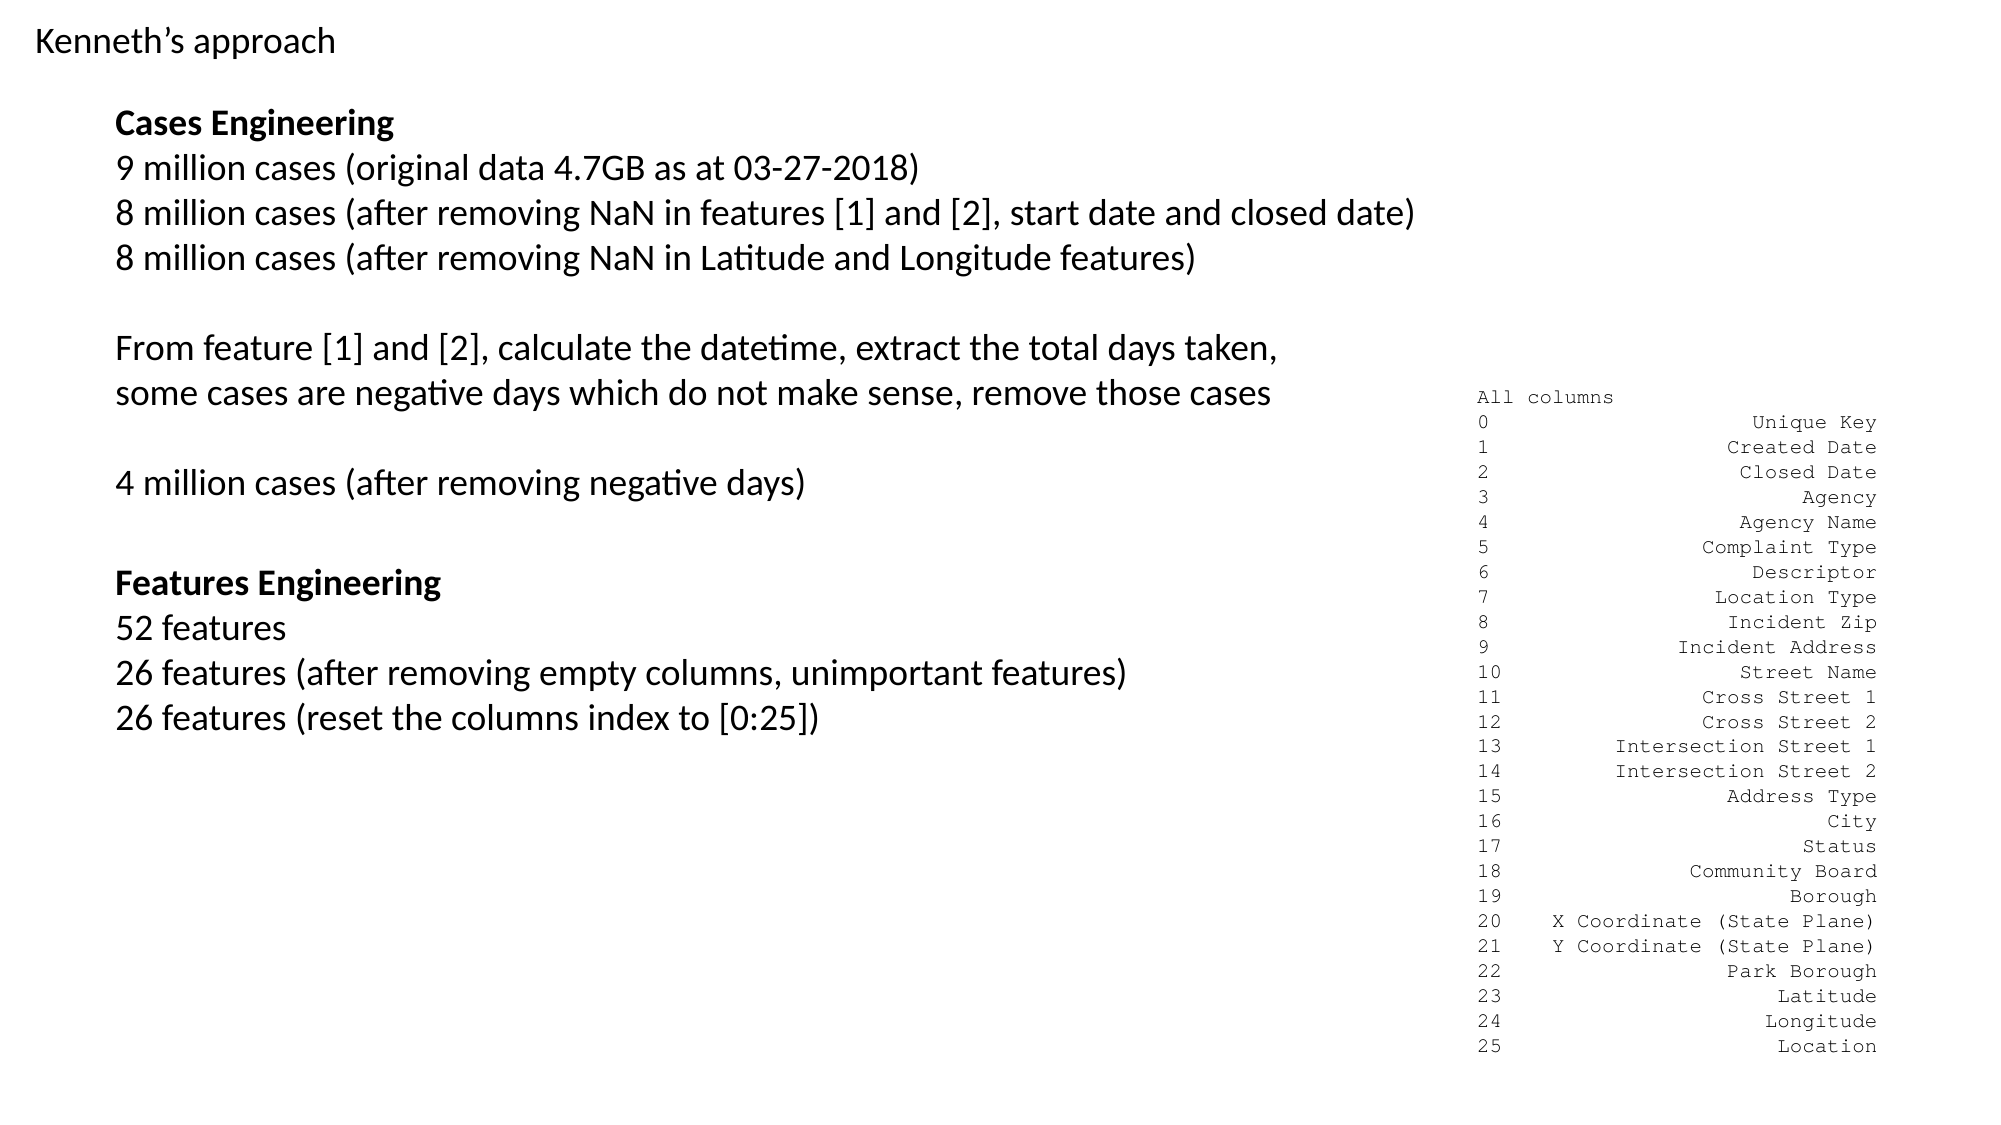

Kenneth’s approach
Cases Engineering
9 million cases (original data 4.7GB as at 03-27-2018)
8 million cases (after removing NaN in features [1] and [2], start date and closed date)
8 million cases (after removing NaN in Latitude and Longitude features)

From feature [1] and [2], calculate the datetime, extract the total days taken,
some cases are negative days which do not make sense, remove those cases

4 million cases (after removing negative days)
All columns
0                     Unique Key
1                   Created Date
2                    Closed Date
3                         Agency
4                    Agency Name
5                 Complaint Type
6                     Descriptor
7                  Location Type
8                   Incident Zip
9               Incident Address
10                   Street Name
11                Cross Street 1
12                Cross Street 2
13         Intersection Street 1
14         Intersection Street 2
15                  Address Type
16                          City
17                        Status
18               Community Board
19                       Borough
20    X Coordinate (State Plane)
21    Y Coordinate (State Plane)
22                  Park Borough
23                      Latitude
24                     Longitude
25                      Location
Features Engineering
52 features
26 features (after removing empty columns, unimportant features)
26 features (reset the columns index to [0:25])